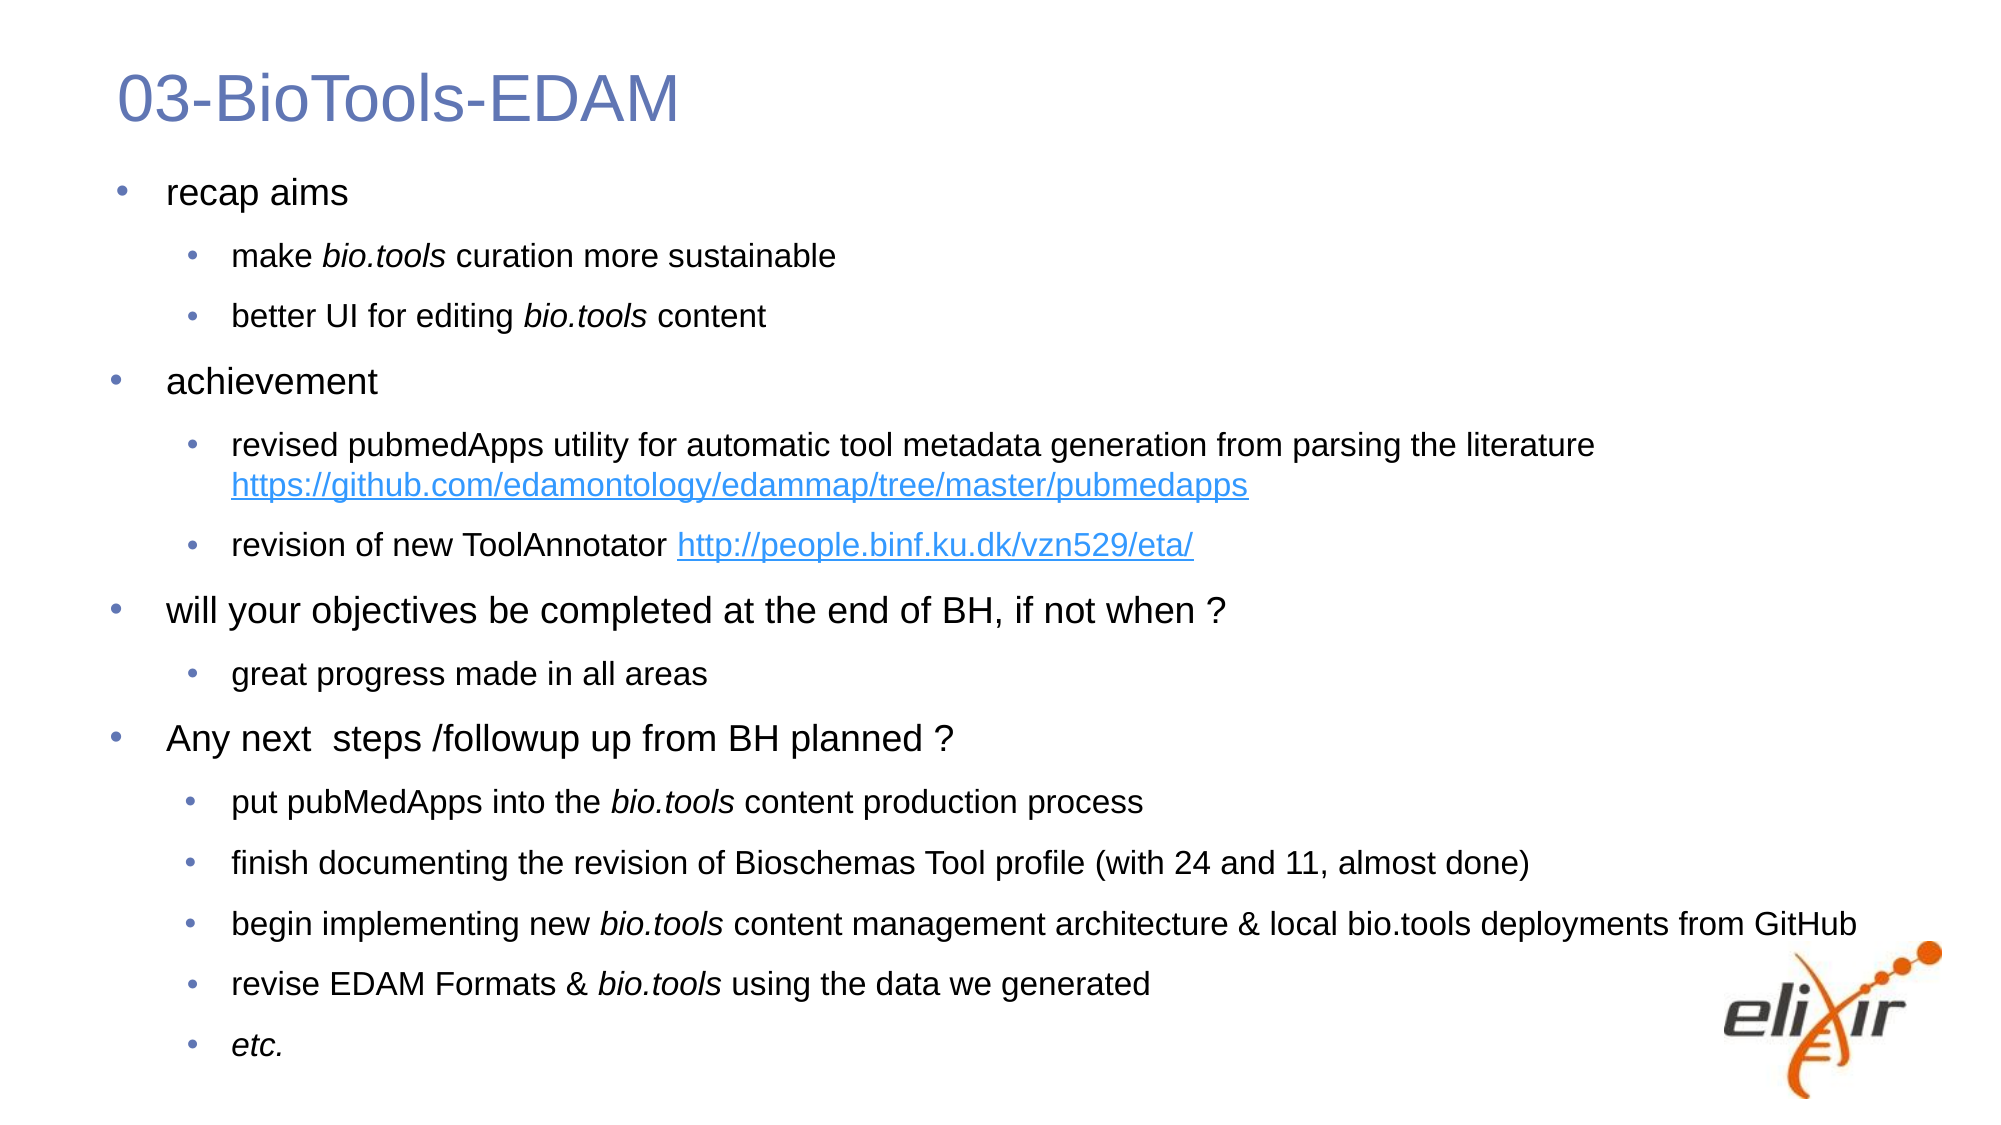

# 03-BioTools-EDAM
recap aims
make bio.tools curation more sustainable
better UI for editing bio.tools content
achievement
revised pubmedApps utility for automatic tool metadata generation from parsing the literature https://github.com/edamontology/edammap/tree/master/pubmedapps
revision of new ToolAnnotator http://people.binf.ku.dk/vzn529/eta/
will your objectives be completed at the end of BH, if not when ?
great progress made in all areas
Any next  steps /followup up from BH planned ?
put pubMedApps into the bio.tools content production process
finish documenting the revision of Bioschemas Tool profile (with 24 and 11, almost done)
begin implementing new bio.tools content management architecture & local bio.tools deployments from GitHub
revise EDAM Formats & bio.tools using the data we generated
etc.